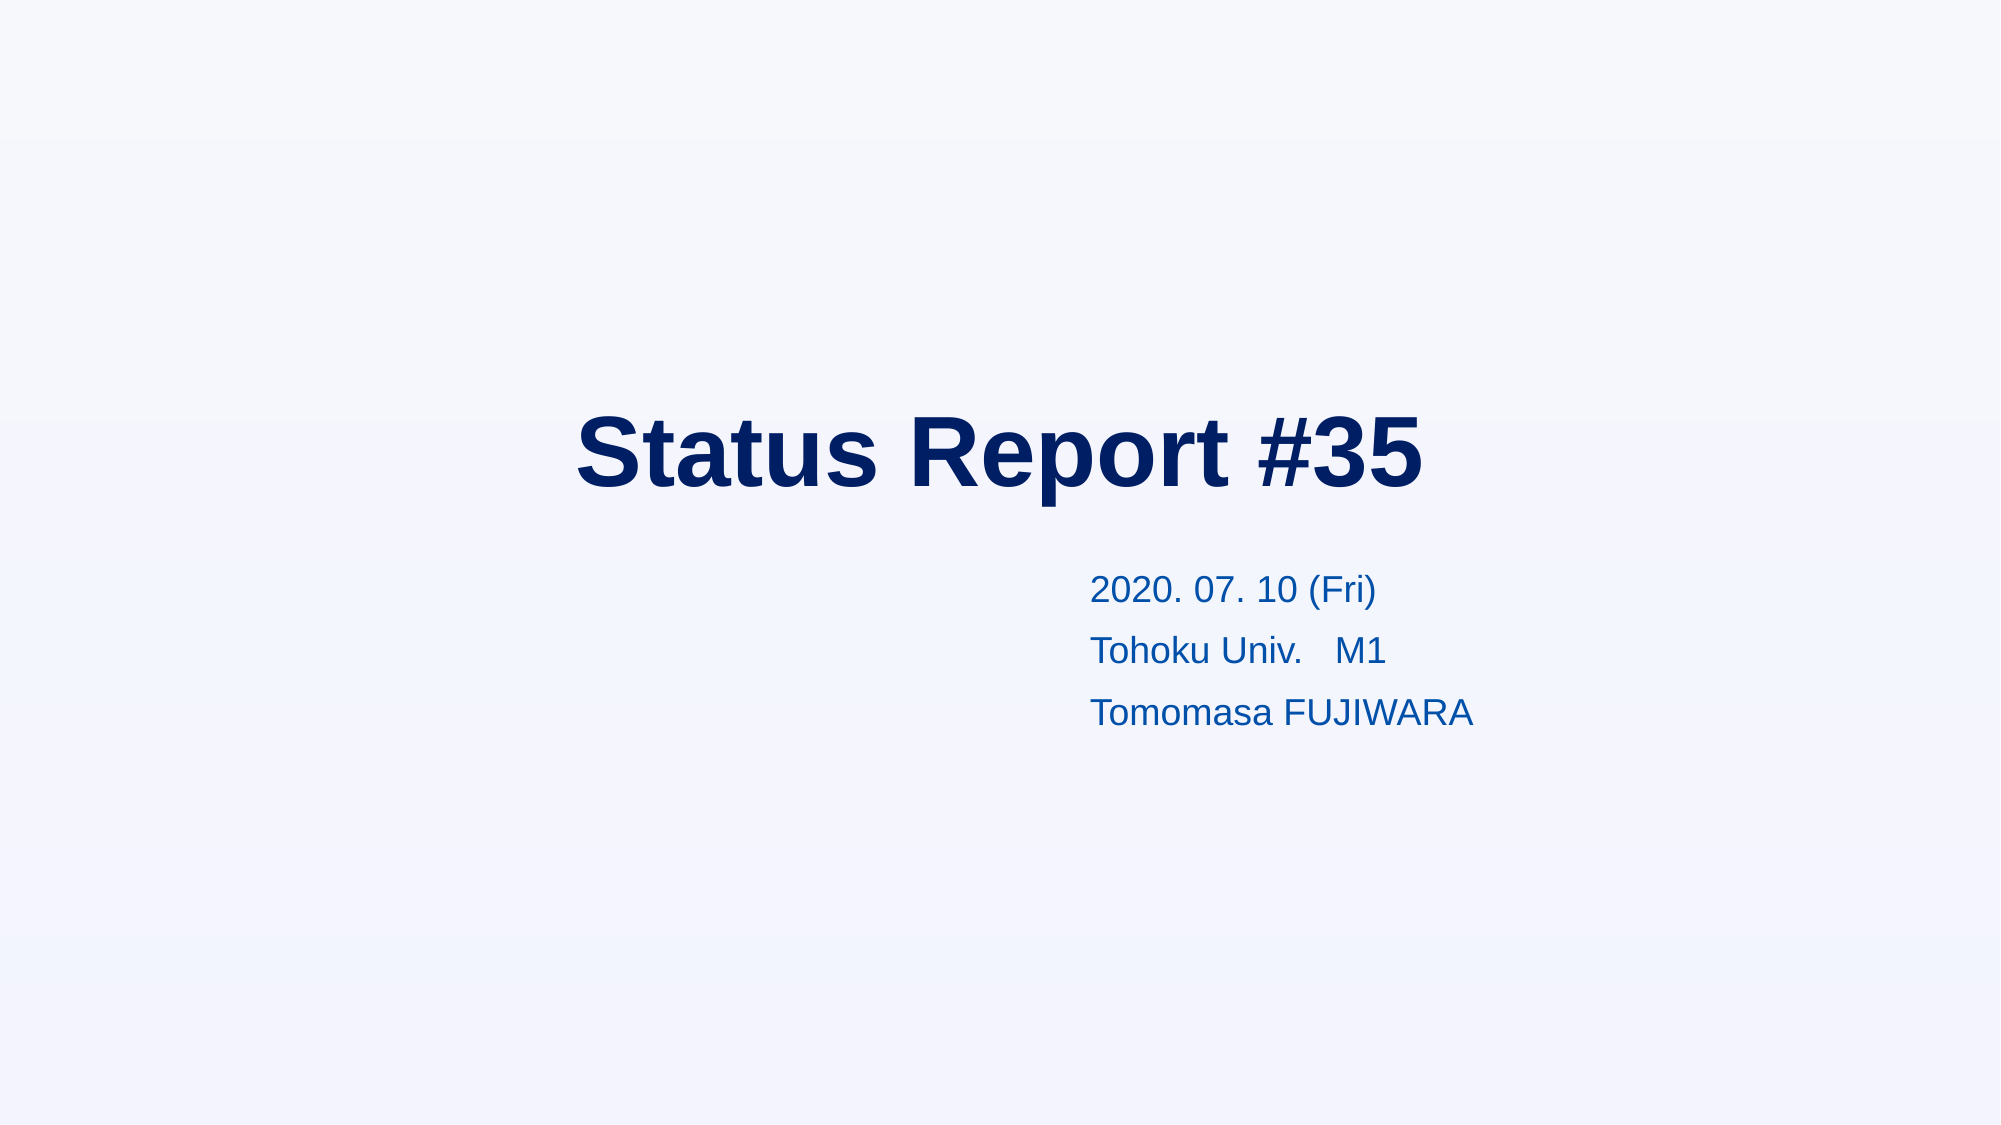

# Status Report #35

2020. 07. 10 (Fri)
Tohoku Univ.   M1
Tomomasa FUJIWARA